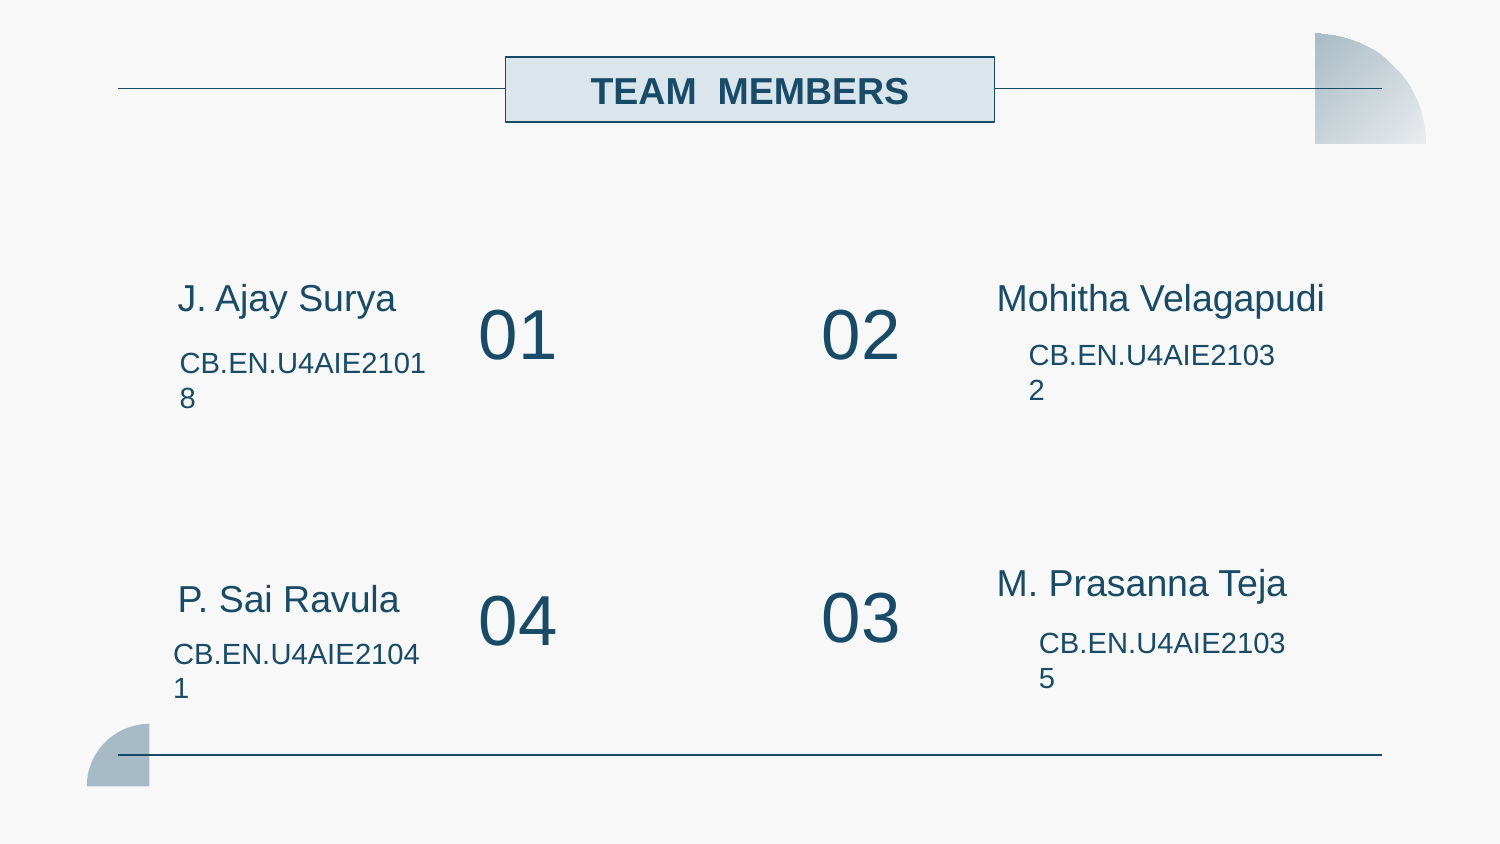

TEAM  MEMBERS
J. Ajay Surya
Mohitha Velagapudi
01
02
CB.EN.U4AIE21032
CB.EN.U4AIE21018
M. Prasanna Teja
03
04
P. Sai Ravula
CB.EN.U4AIE21035
CB.EN.U4AIE21041